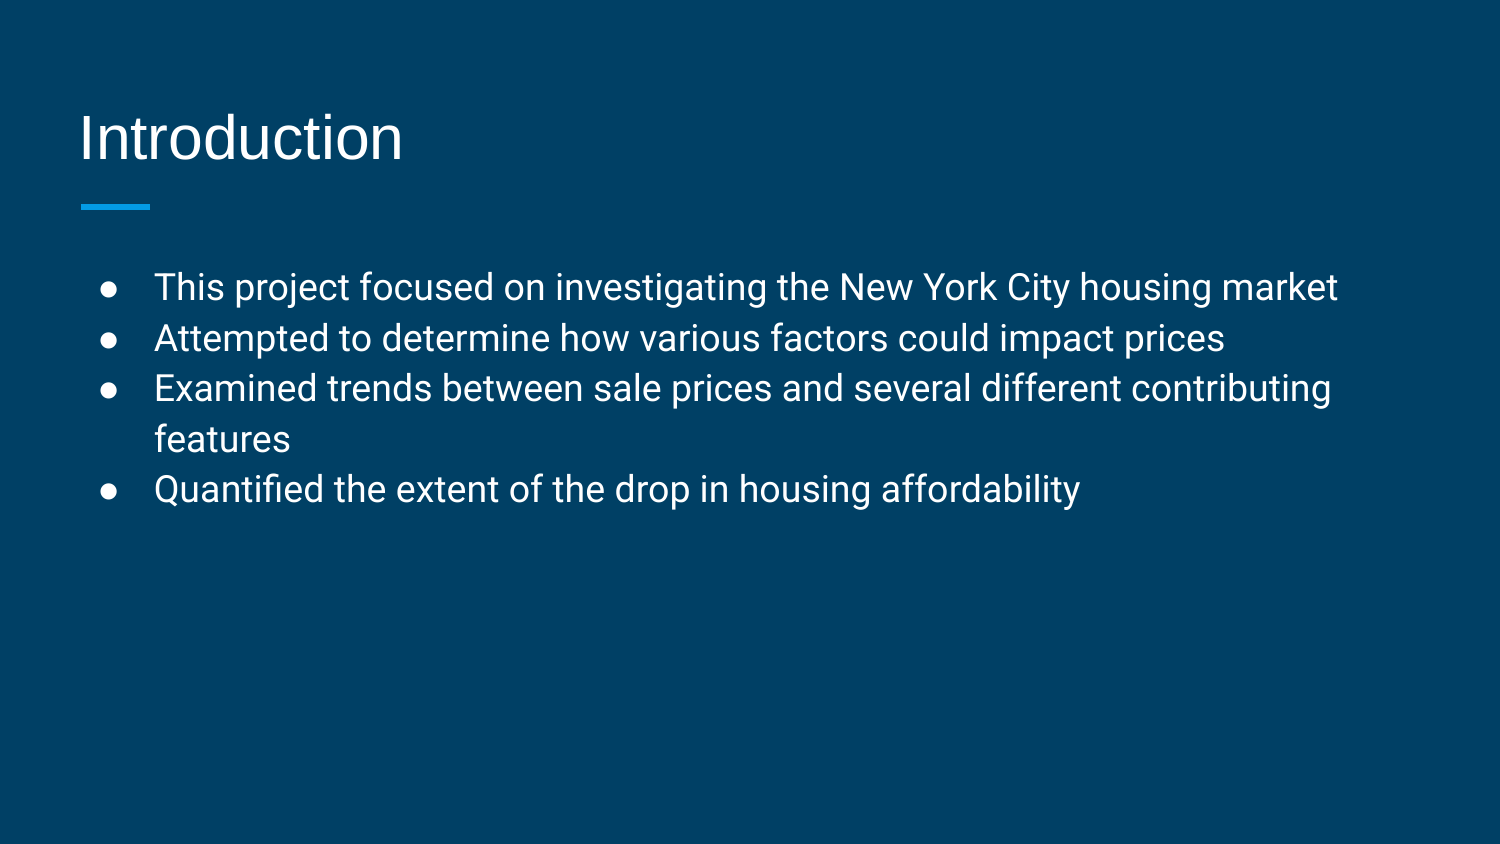

# Introduction
This project focused on investigating the New York City housing market
Attempted to determine how various factors could impact prices
Examined trends between sale prices and several different contributing features
Quantified the extent of the drop in housing affordability